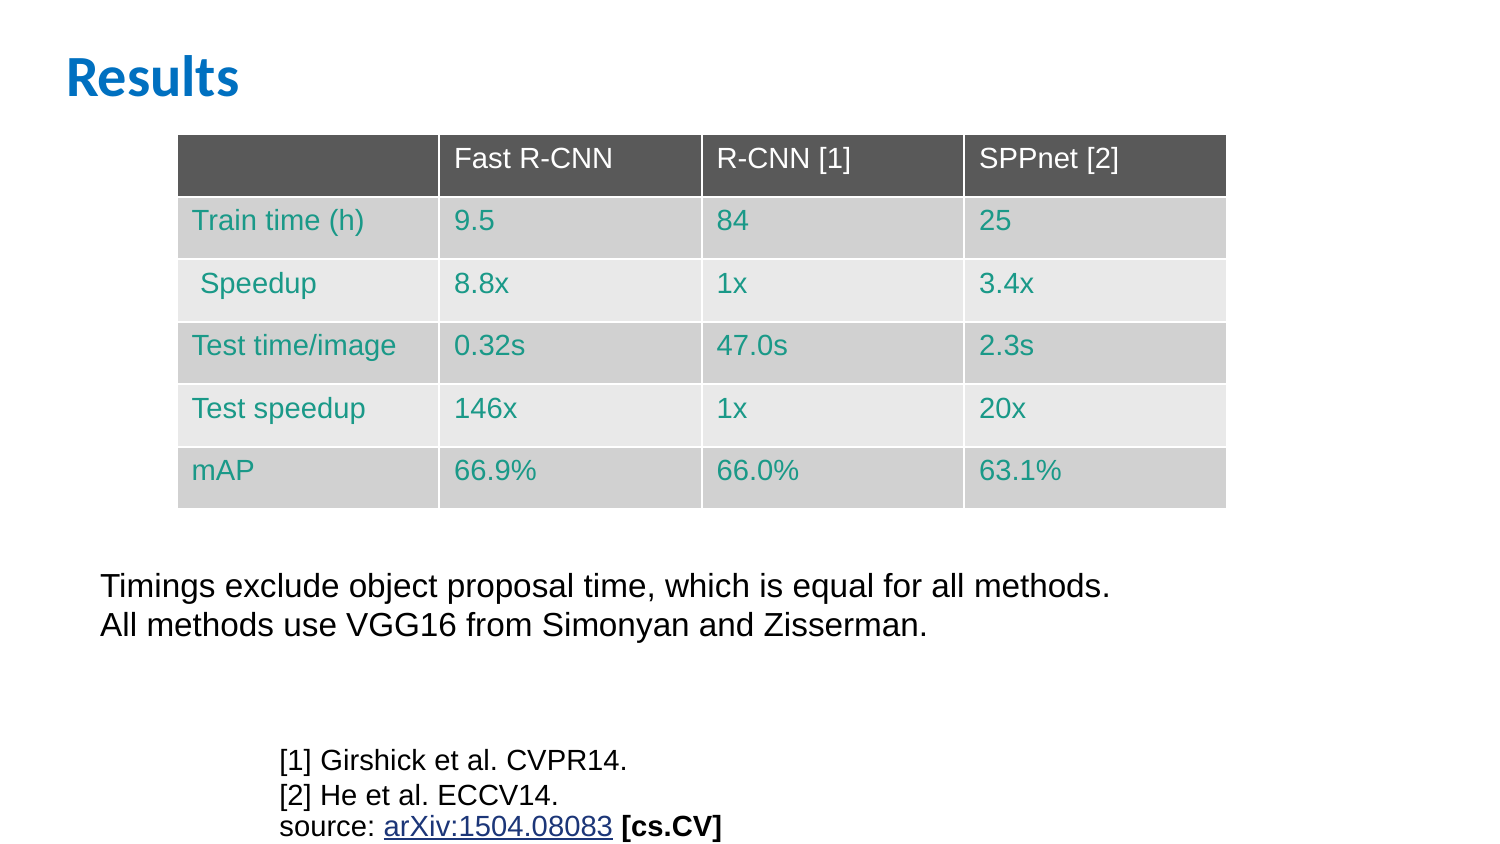

# Results

|  | Fast R-CNN | R-CNN [1] | SPPnet [2] |
| --- | --- | --- | --- |
| Train time (h) | 9.5 | 84 | 25 |
| Speedup | 8.8x | 1x | 3.4x |
| Test time/image | 0.32s | 47.0s | 2.3s |
| Test speedup | 146x | 1x | 20x |
| mAP | 66.9% | 66.0% | 63.1% |
Timings exclude object proposal time, which is equal for all methods.
All methods use VGG16 from Simonyan and Zisserman.
[1] Girshick et al. CVPR14.
[2] He et al. ECCV14.

source: arXiv:1504.08083 [cs.CV]